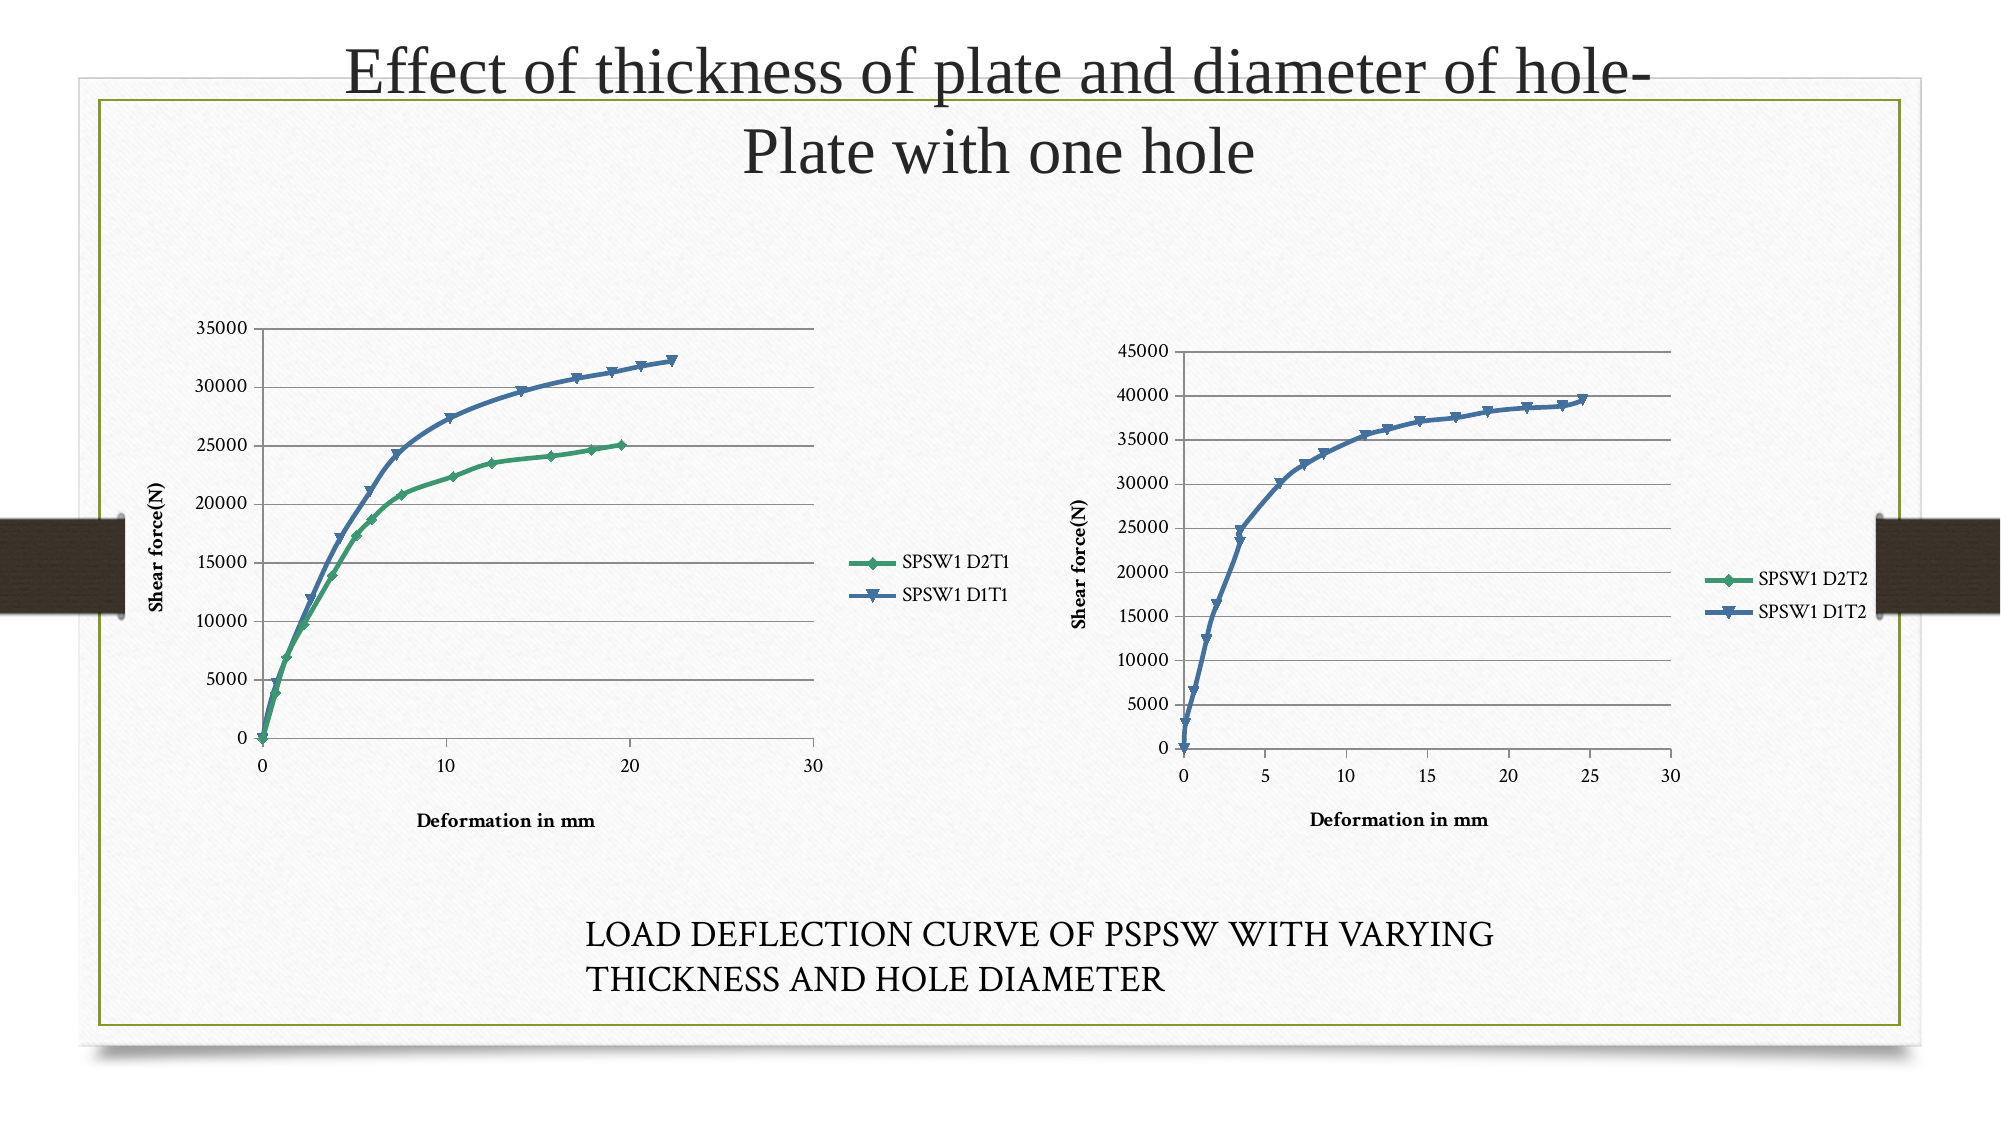

# Effect of thickness of plate and diameter of hole- Plate with one hole

### Chart

| Category | SPSW1 D2T1 | SPSW1 D1T1 |
|---|---|---|

### Chart

| Category | SPSW1 D2T2 | SPSW1 D1T2 |
|---|---|---|
LOAD DEFLECTION CURVE OF PSPSW WITH VARYING THICKNESS AND HOLE DIAMETER
33